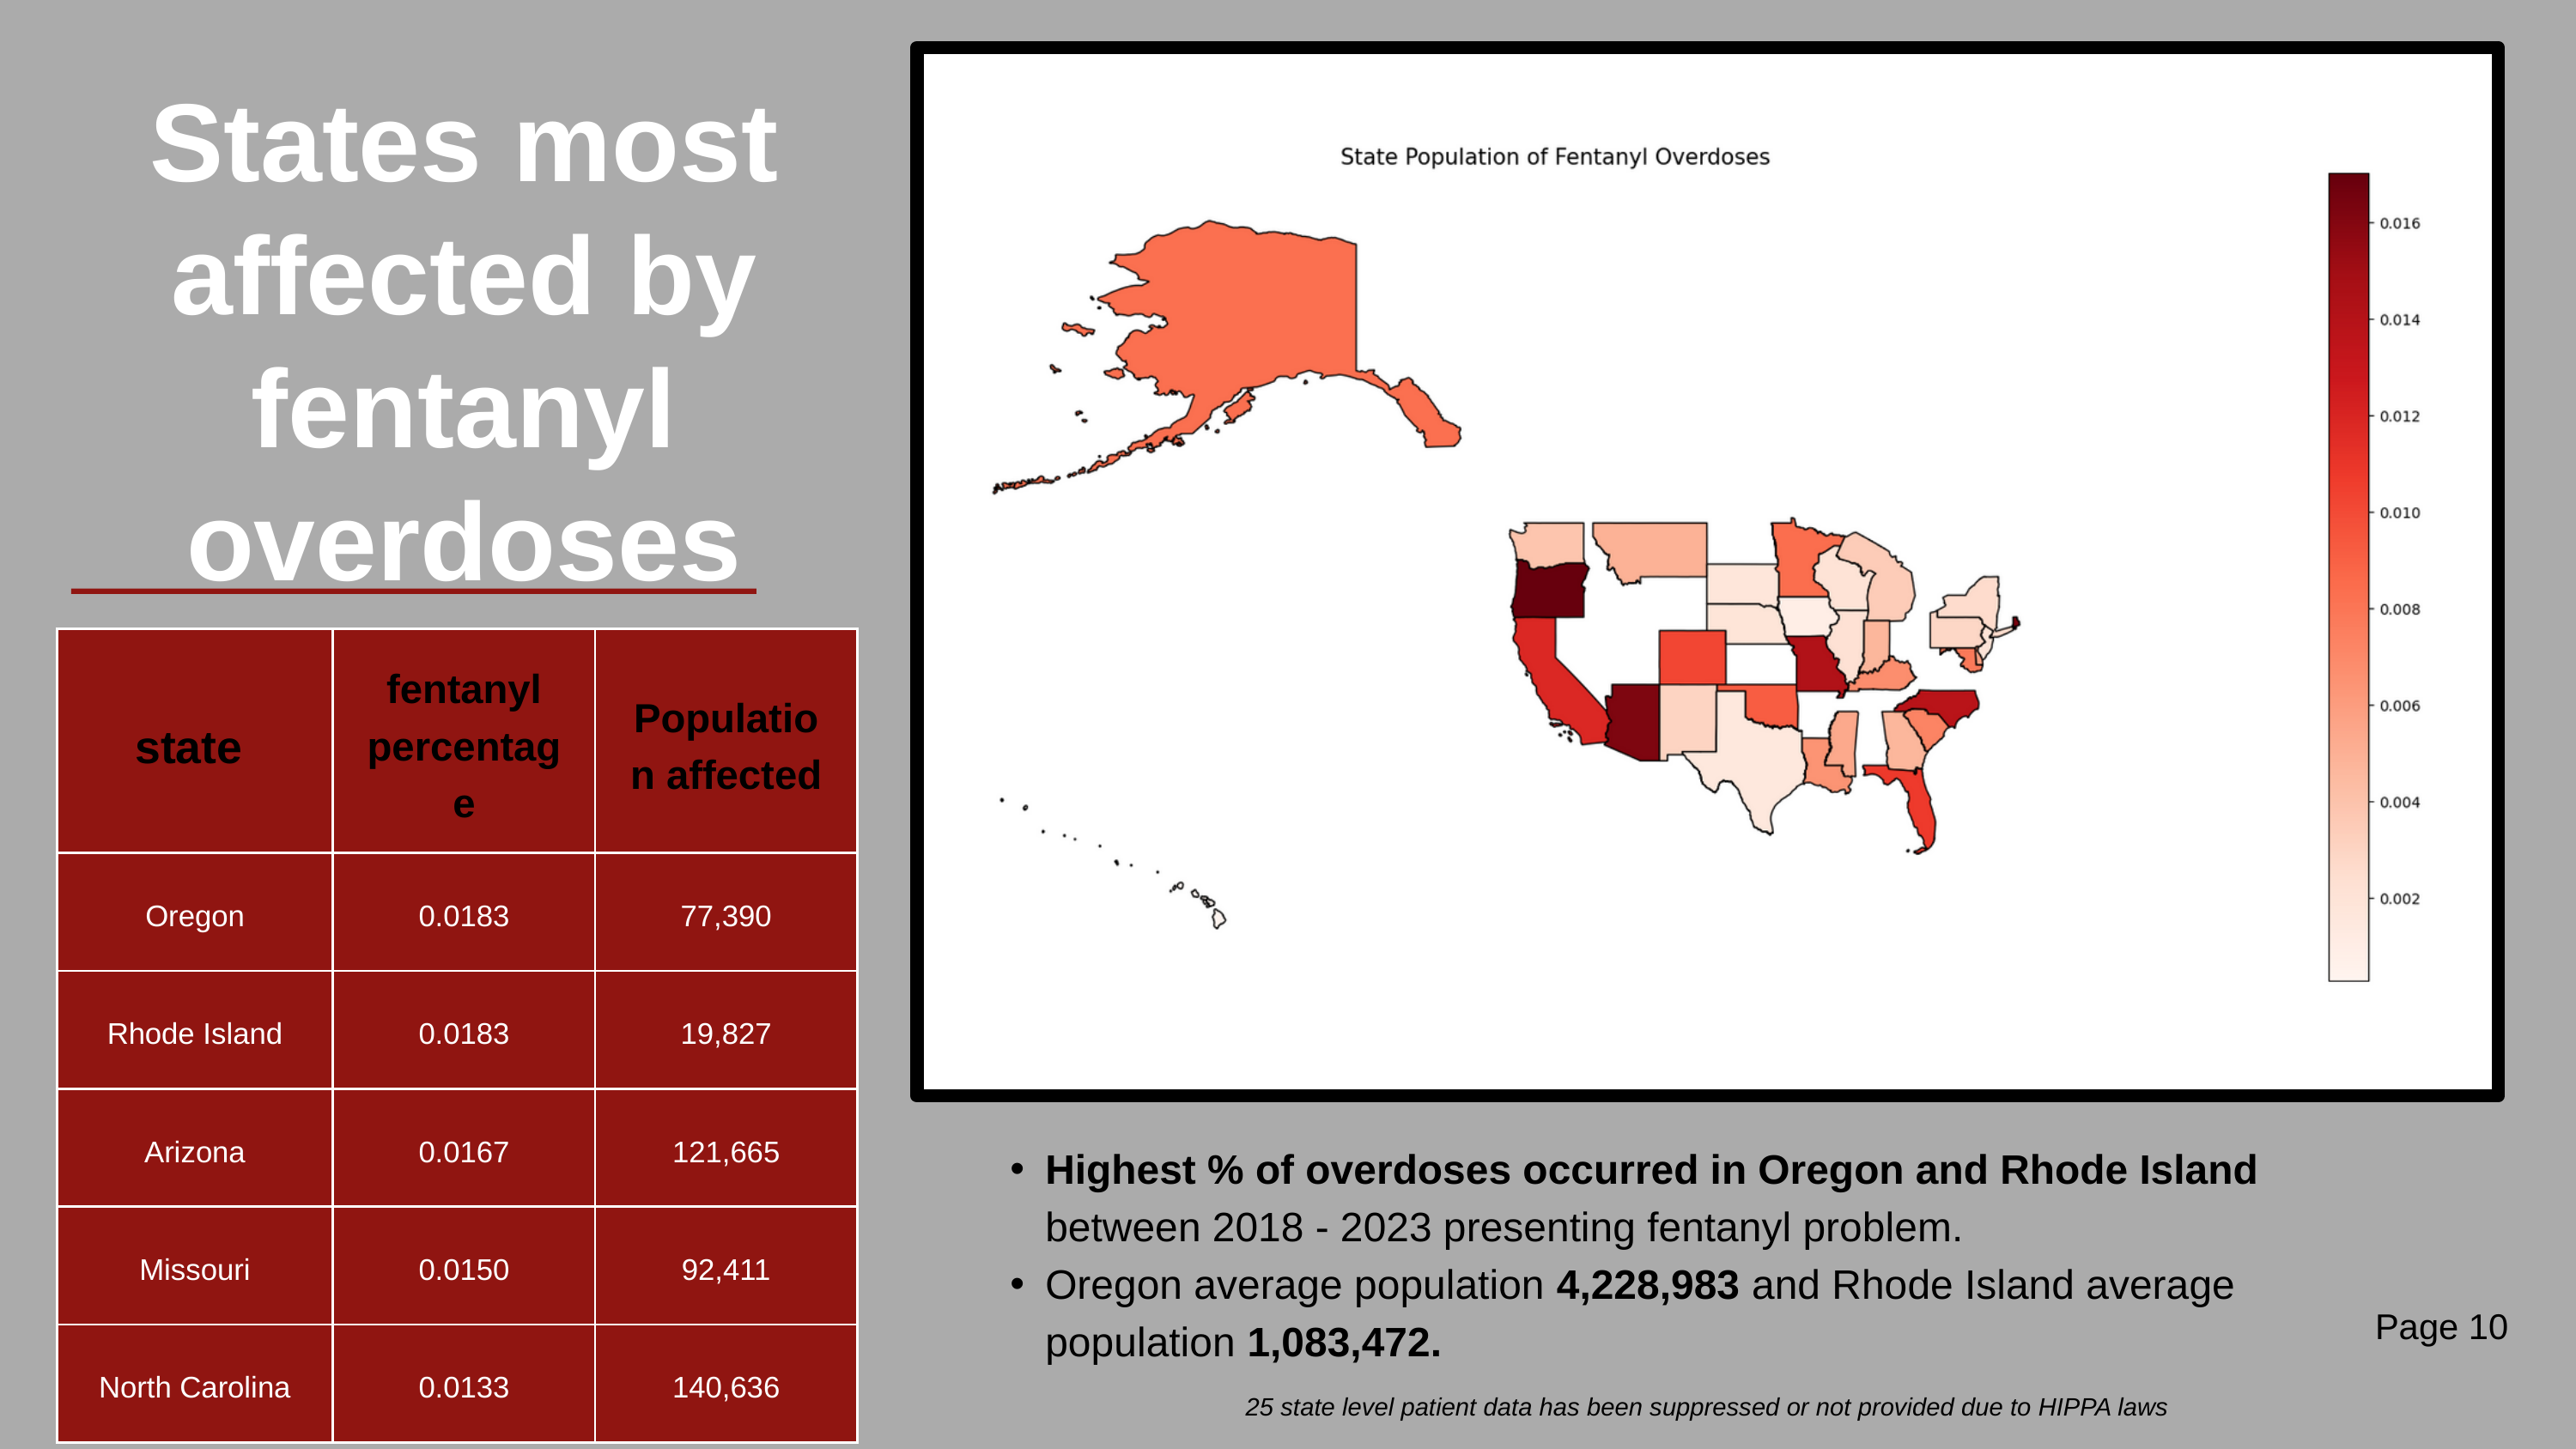

States most affected by fentanyl overdoses

| state | fentanyl percentage | Population affected |
| --- | --- | --- |
| Oregon | 0.0183 | 77,390 |
| Rhode Island | 0.0183 | 19,827 |
| Arizona | 0.0167 | 121,665 |
| Missouri | 0.0150 | 92,411 |
| North Carolina | 0.0133 | 140,636 |
Highest % of overdoses occurred in Oregon and Rhode Island between 2018 - 2023 presenting fentanyl problem.
Oregon average population 4,228,983 and Rhode Island average population 1,083,472.
Page 10
25 state level patient data has been suppressed or not provided due to HIPPA laws